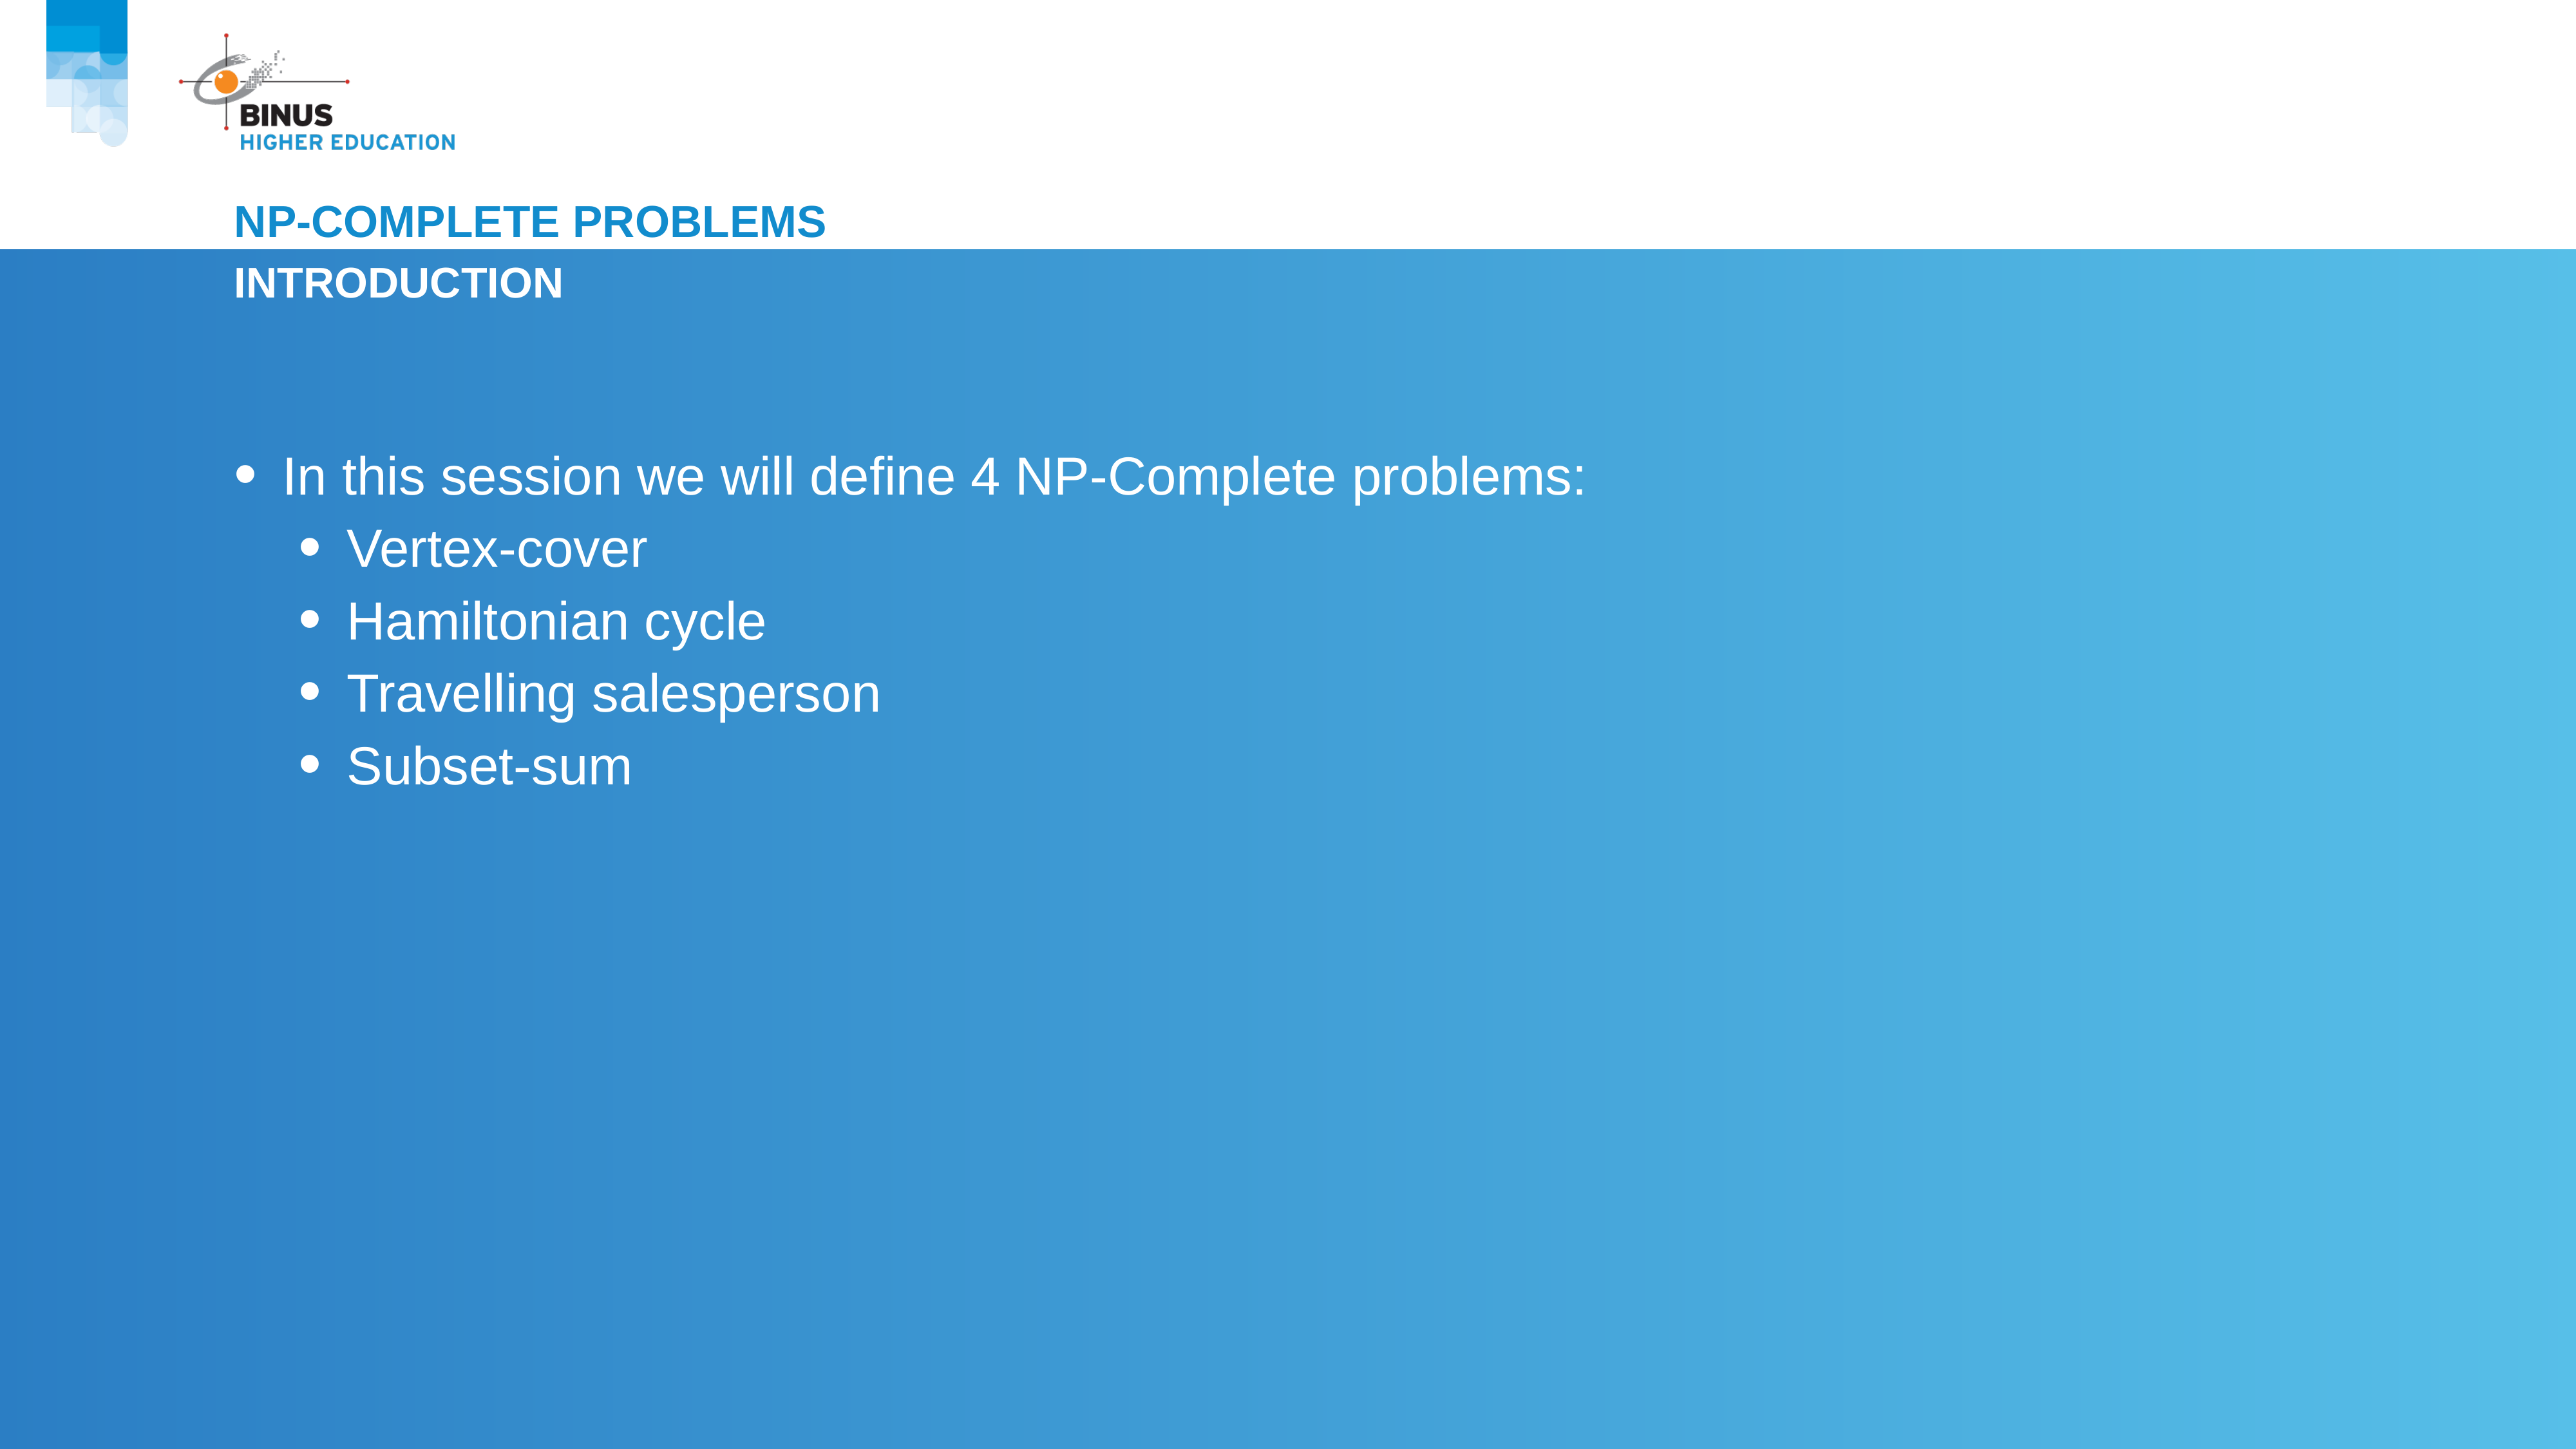

# NP-Complete Problems
Introduction
In this session we will define 4 NP-Complete problems:
Vertex-cover
Hamiltonian cycle
Travelling salesperson
Subset-sum